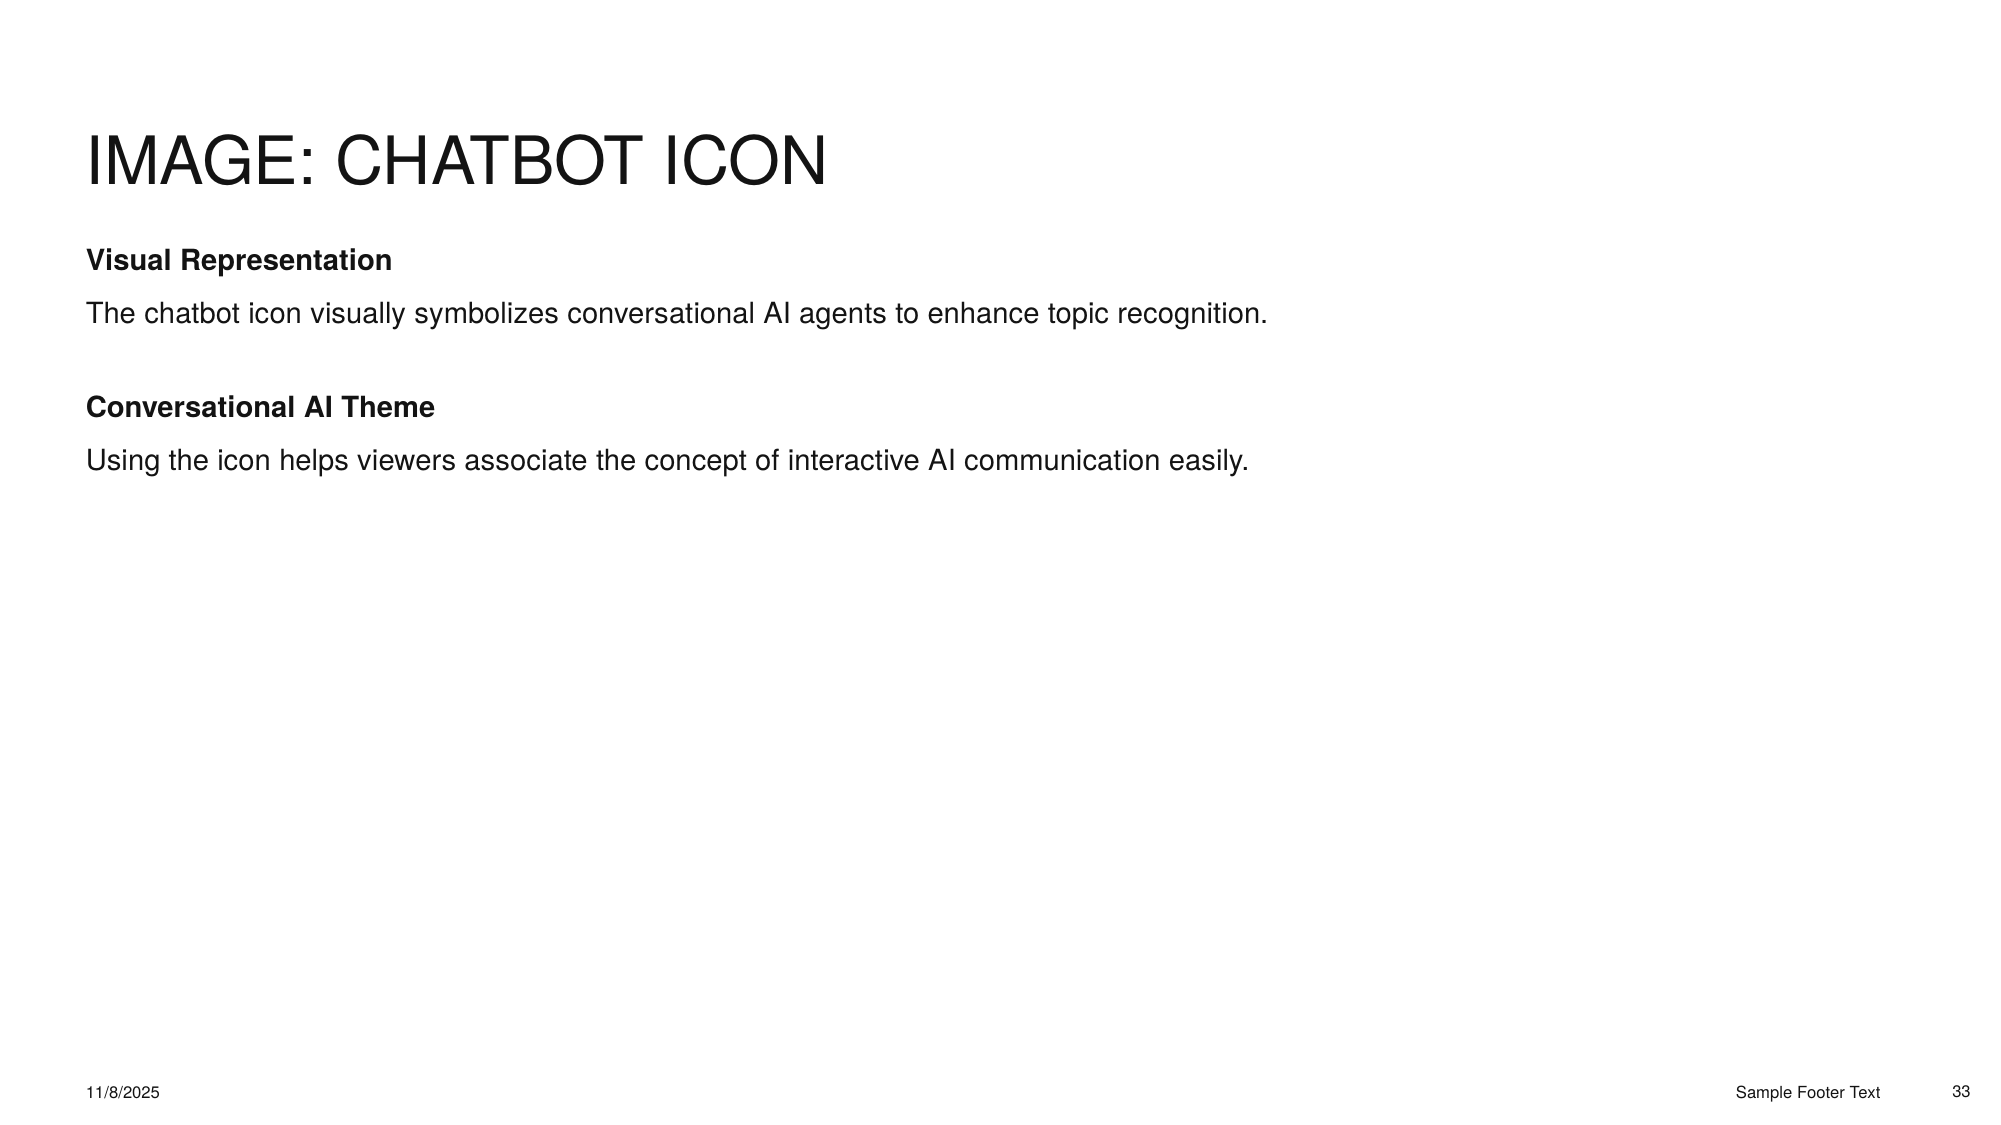

# Image: Chatbot Icon
Visual Representation
The chatbot icon visually symbolizes conversational AI agents to enhance topic recognition.
Conversational AI Theme
Using the icon helps viewers associate the concept of interactive AI communication easily.
11/8/2025
Sample Footer Text
33